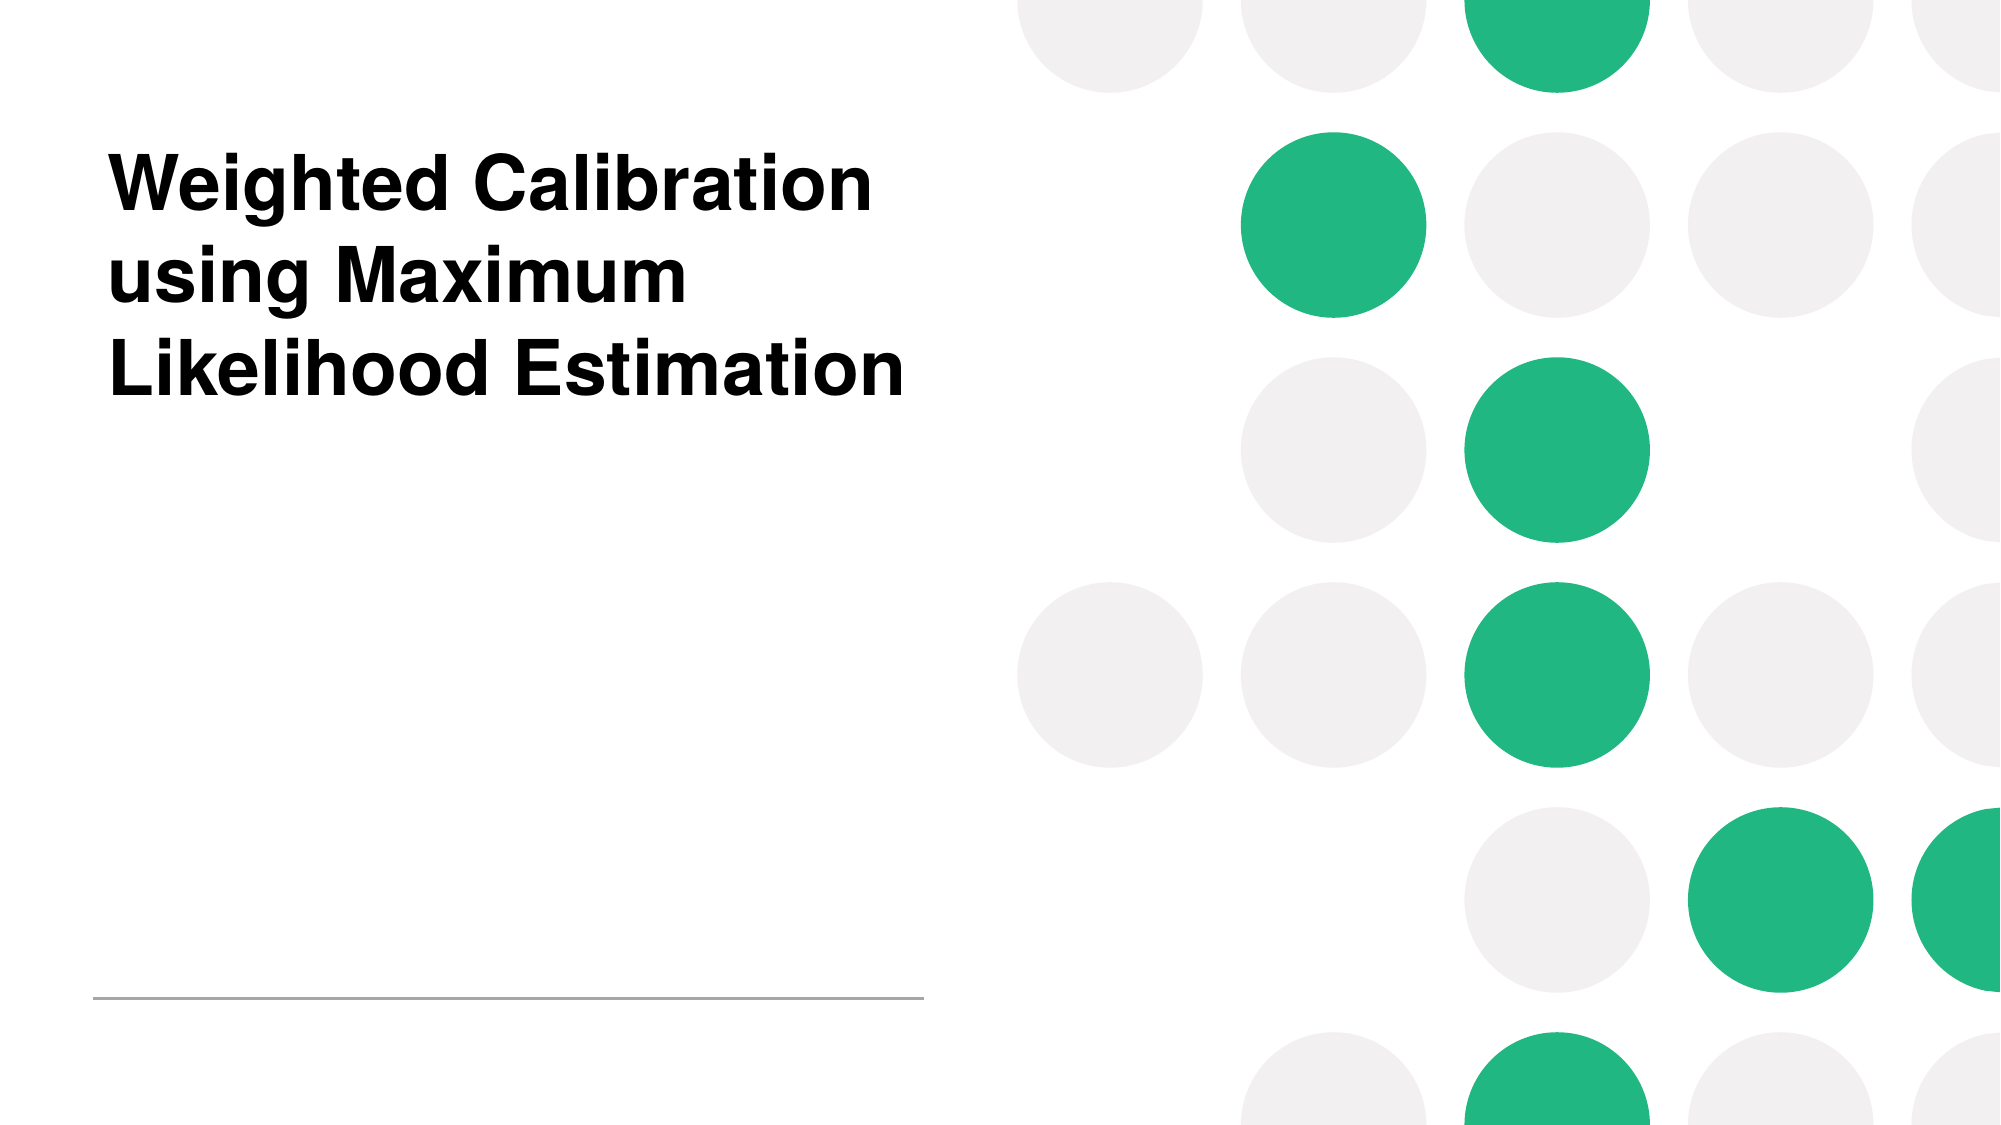

# Weighted Calibration using Maximum Likelihood Estimation